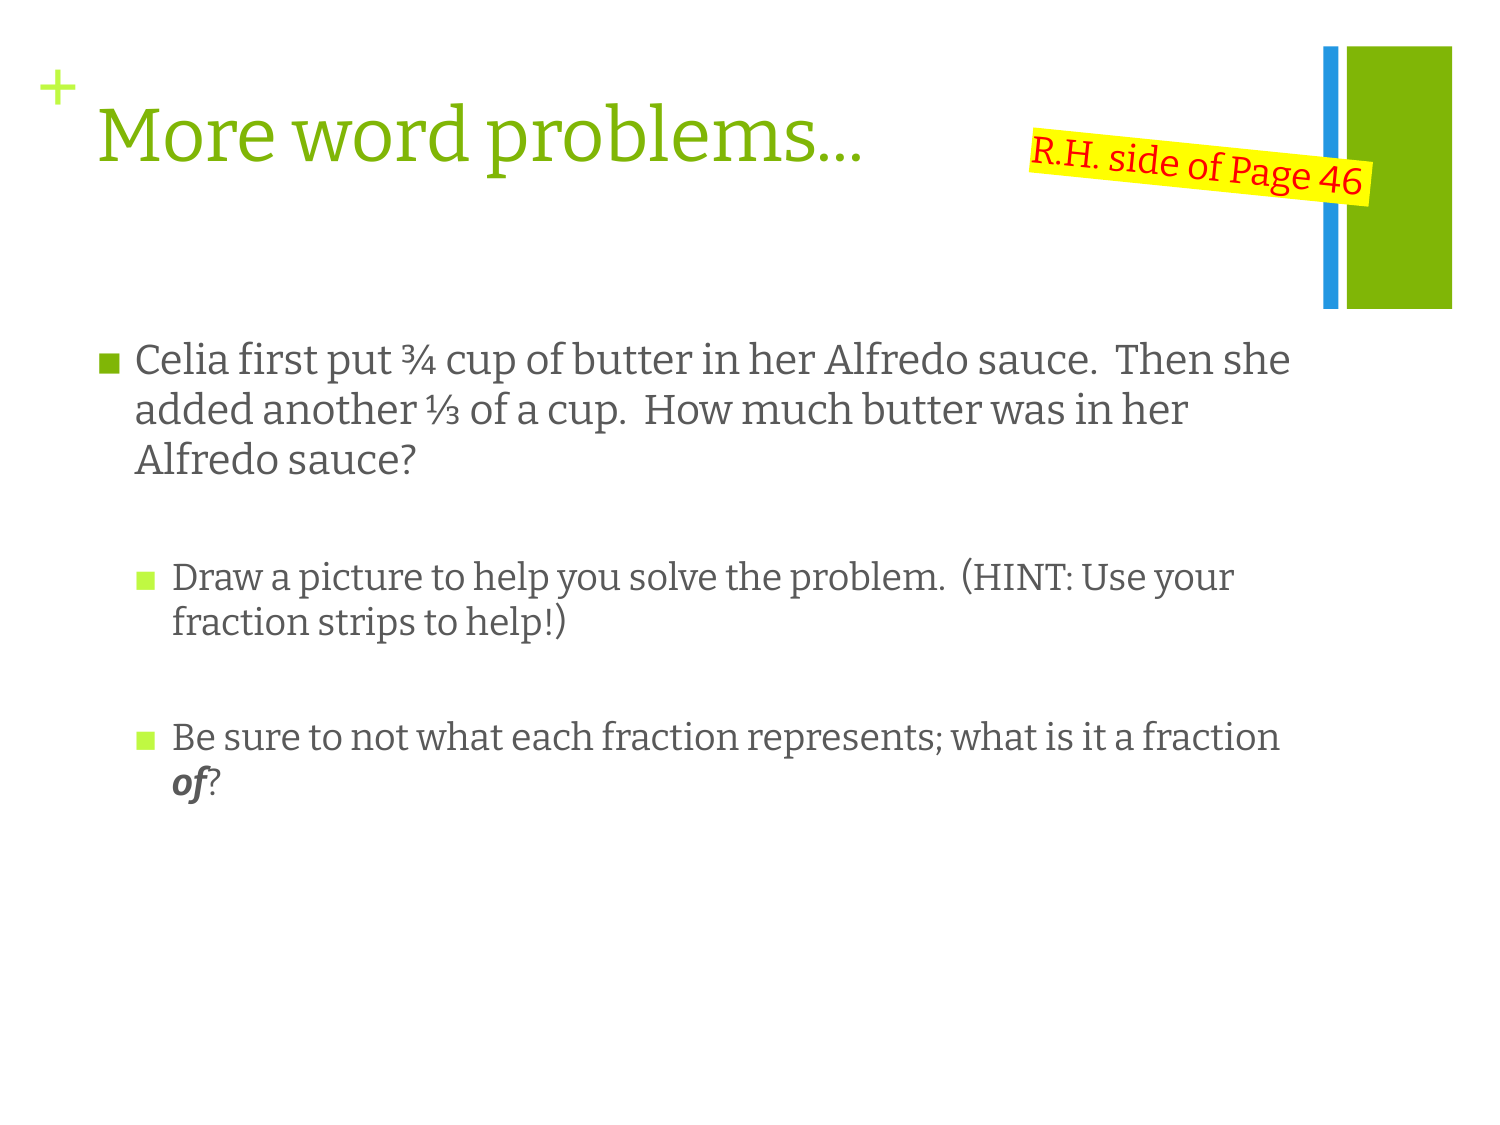

# More word problems...
R.H. side of Page 46
Celia first put ¾ cup of butter in her Alfredo sauce.  Then she added another ⅓ of a cup.  How much butter was in her Alfredo sauce?

Draw a picture to help you solve the problem.  (HINT: Use your fraction strips to help!)

Be sure to not what each fraction represents; what is it a fraction of?